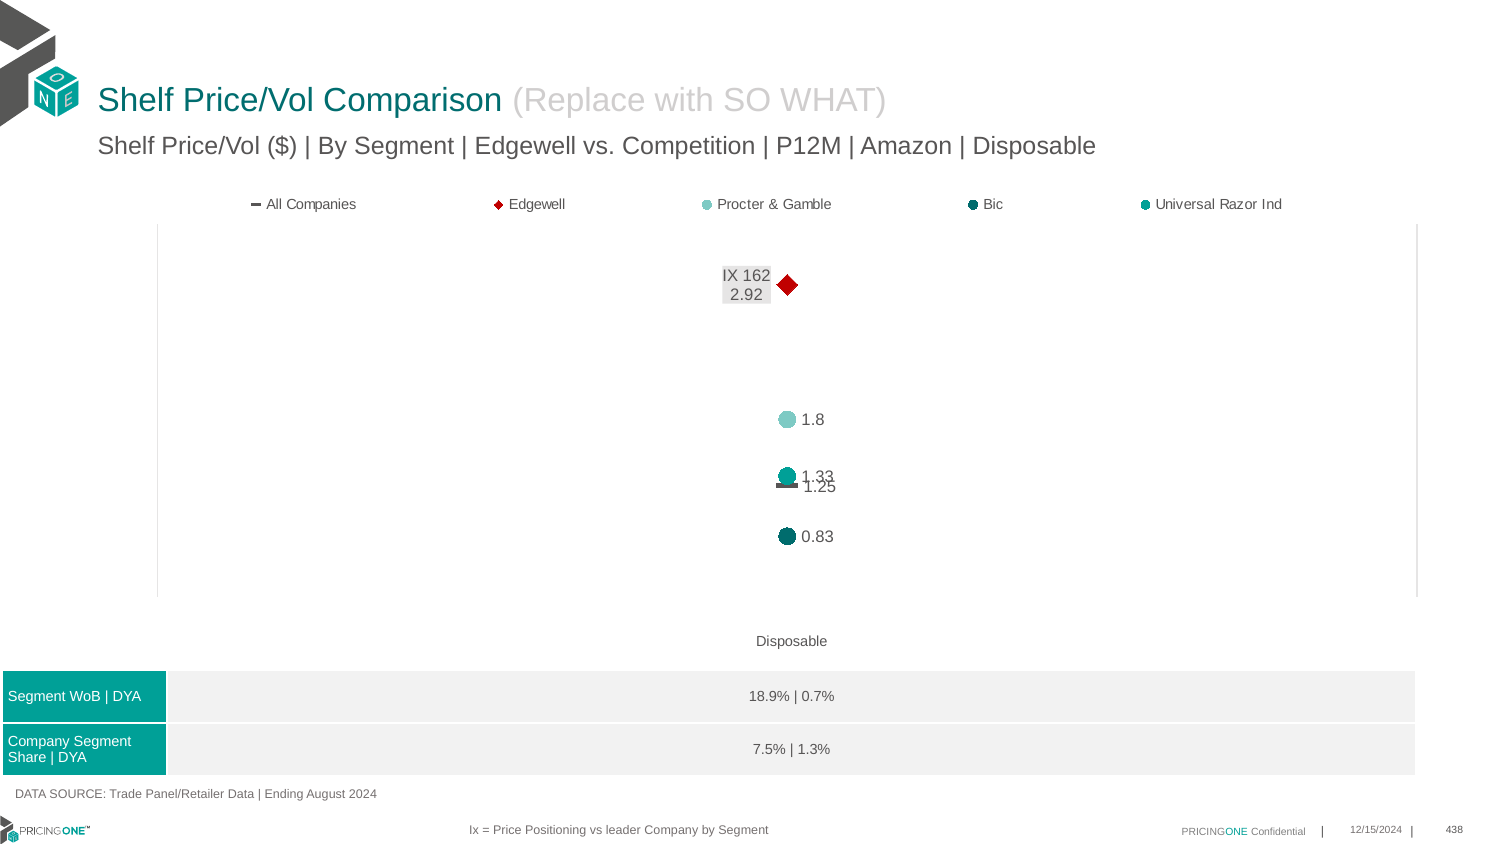

# Shelf Price/Vol Comparison (Replace with SO WHAT)
Shelf Price/Vol ($) | By Segment | Edgewell vs. Competition | P12M | Amazon | Disposable

### Chart

| Category | All Companies | Edgewell | Procter & Gamble | Bic | Universal Razor Ind |
|---|---|---|---|---|---|
| IX 162 | 1.25 | 2.92 | 1.8 | 0.83 | 1.33 |
|  | Disposable |
| --- | --- |
| Segment WoB | DYA | 18.9% | 0.7% |
| Company Segment Share | DYA | 7.5% | 1.3% |
DATA SOURCE: Trade Panel/Retailer Data | Ending August 2024
Ix = Price Positioning vs leader Company by Segment
12/15/2024
438